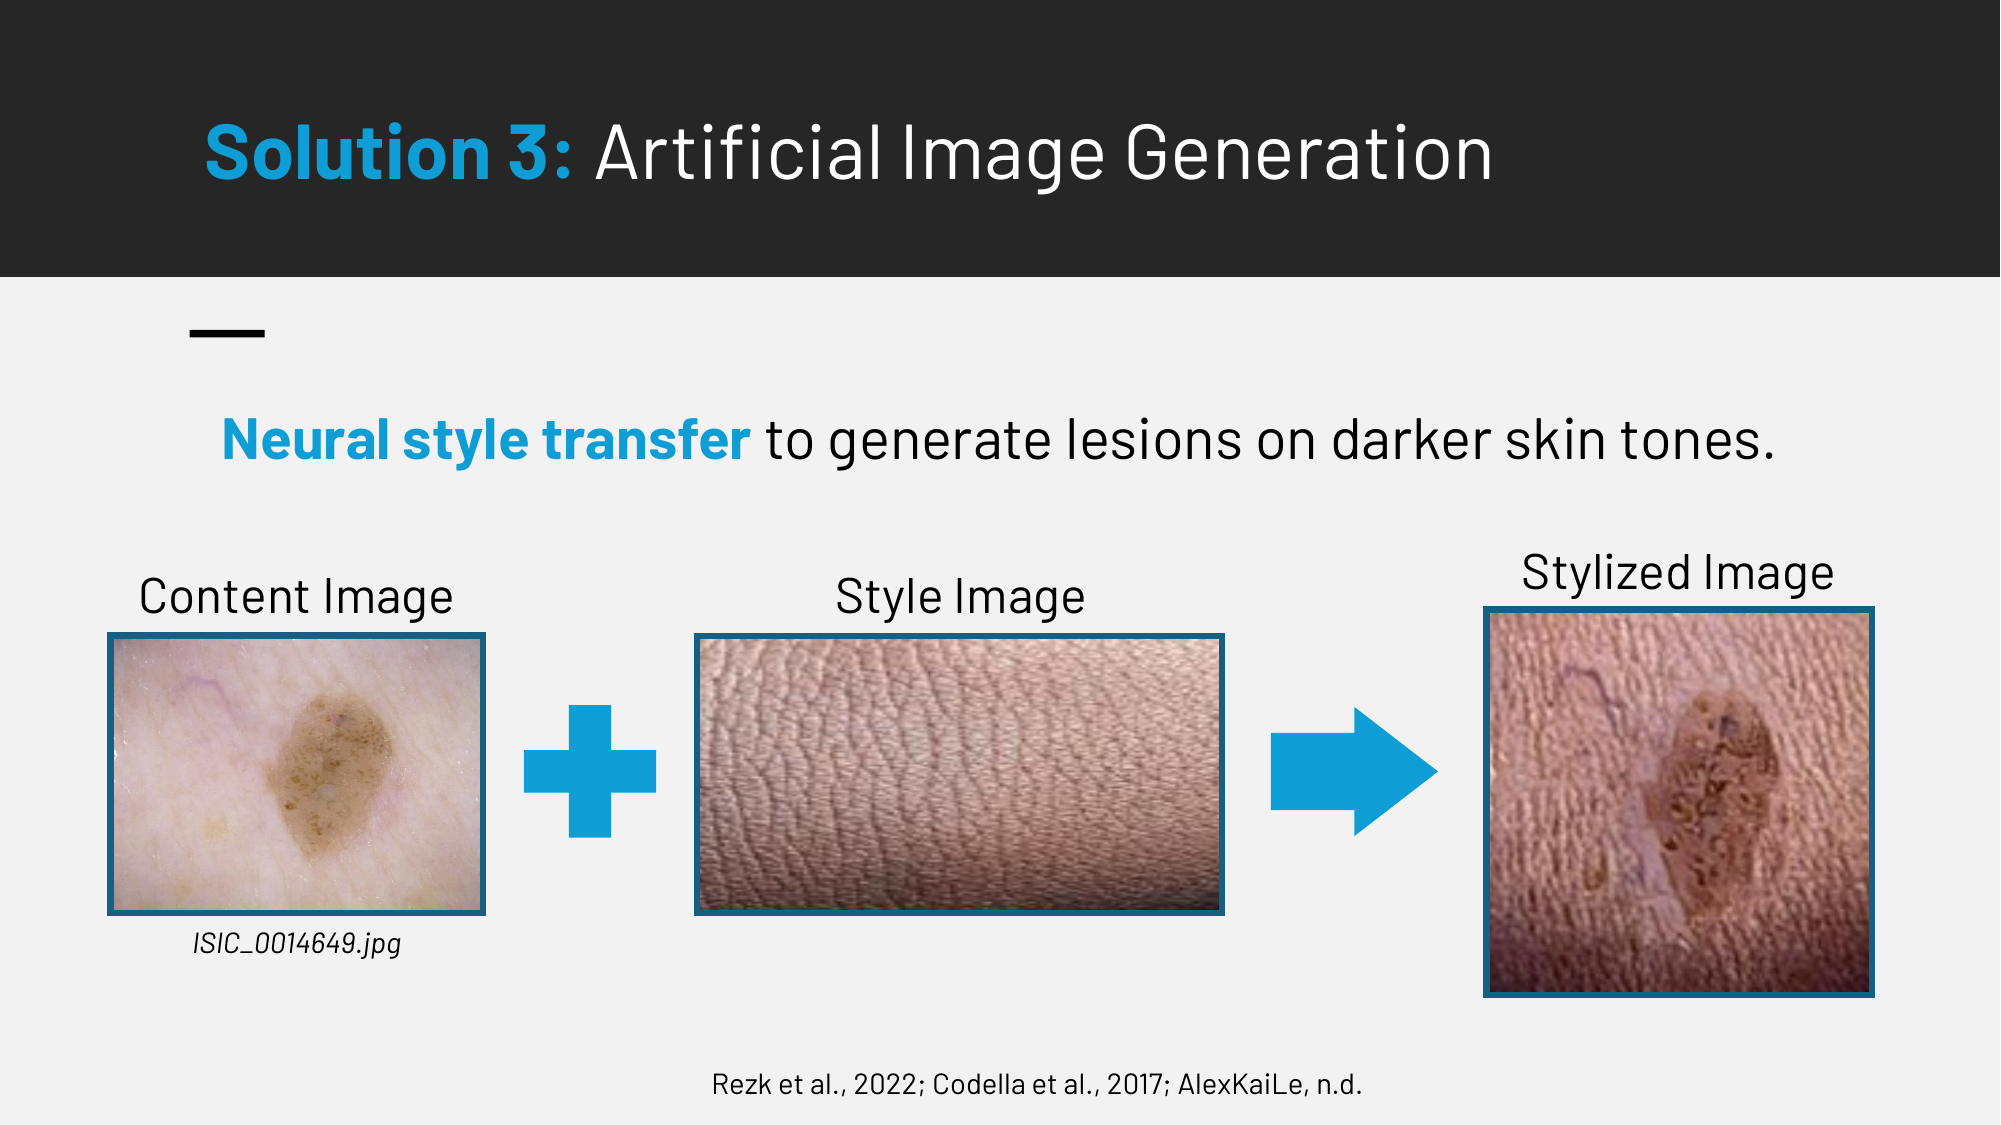

# Solution 3: Artificial Image Generation

Neural style transfer to generate lesions on darker skin tones.
Stylized Image

Content Image

ISIC_0014649.jpg
Style Image

Rezk et al., 2022; Codella et al., 2017; AlexKaiLe, n.d.